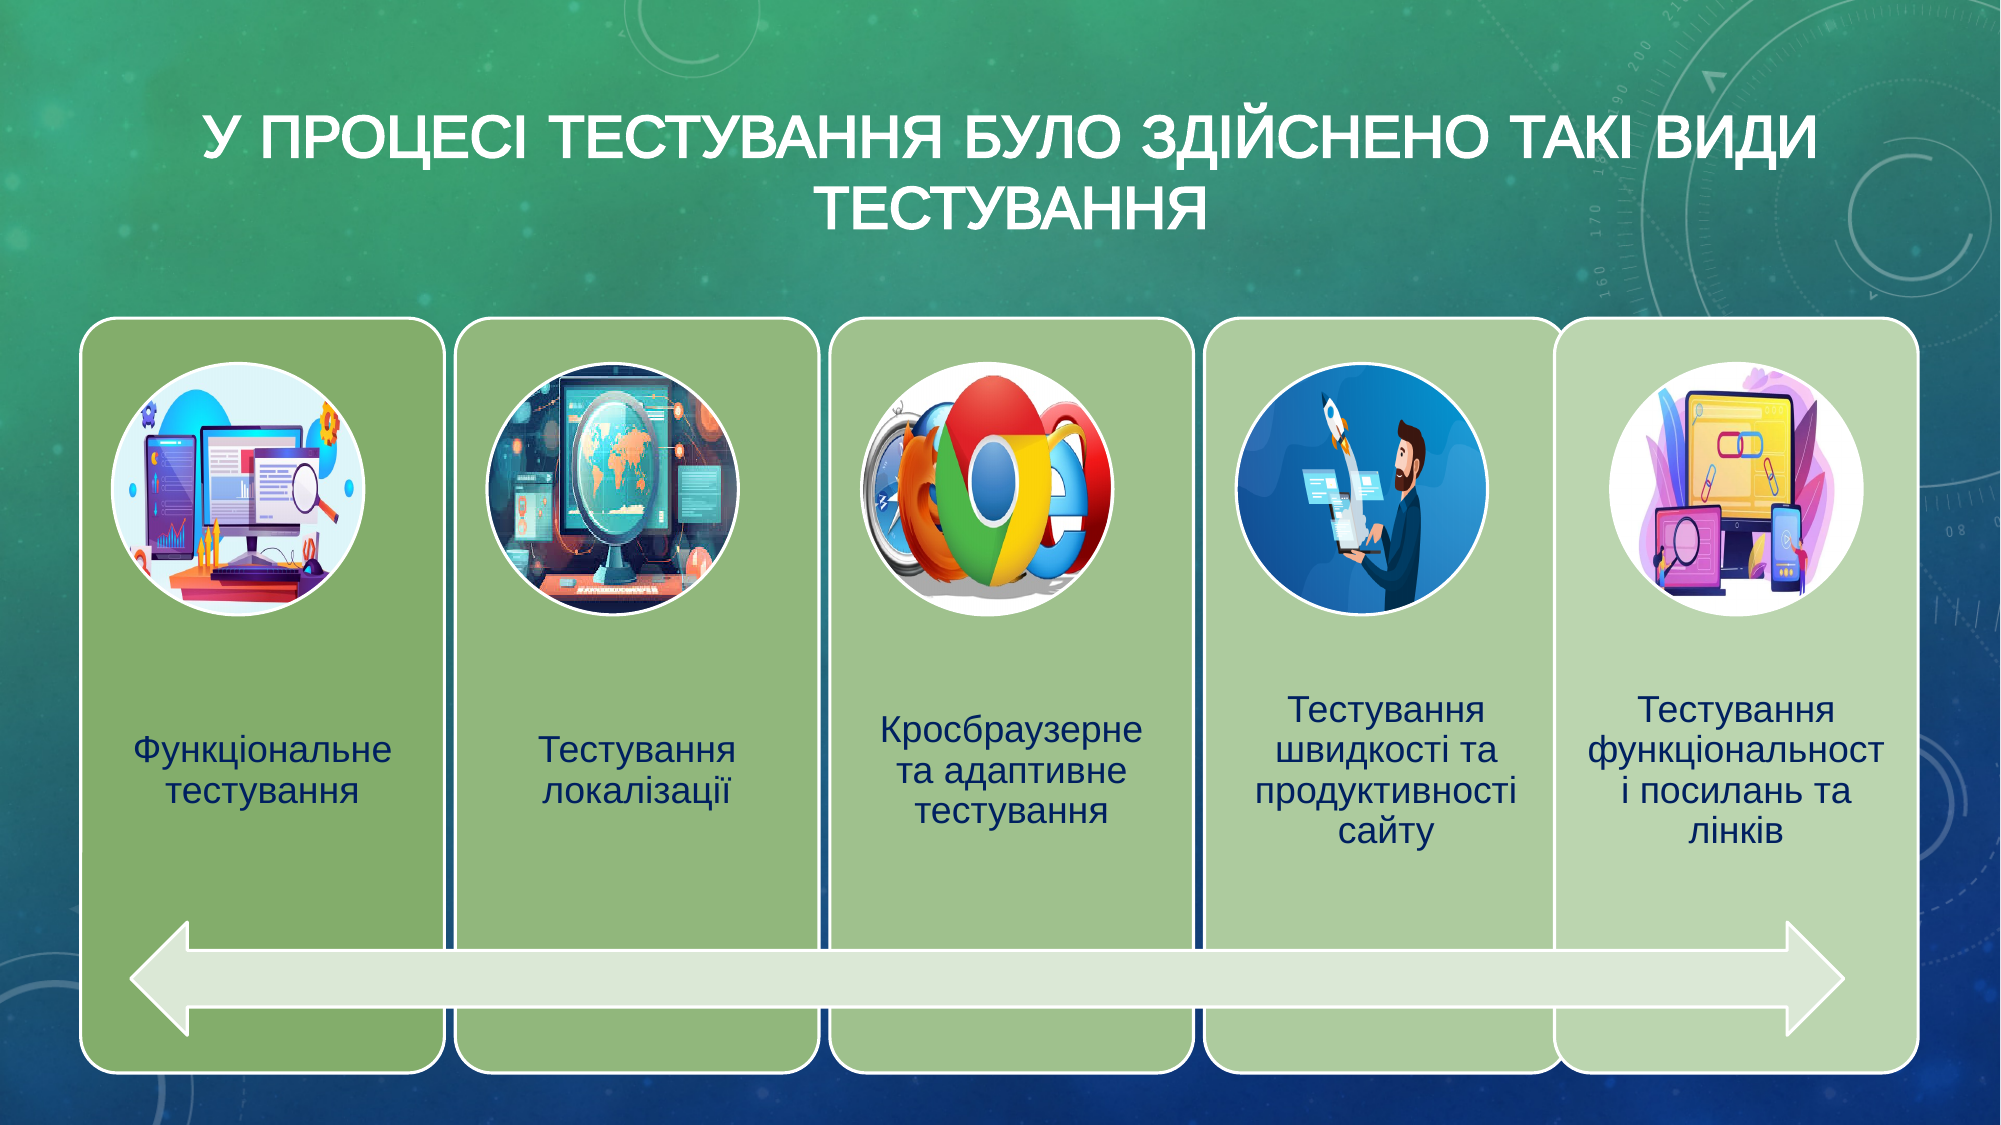

# У процесі тестування було здійснено такі види тестування
Функціональне тестування
Тестування локалізації
Кросбраузерне та адаптивне тестування
Тестування швидкості та продуктивності сайту
Тестування функціональності посилань та лінків